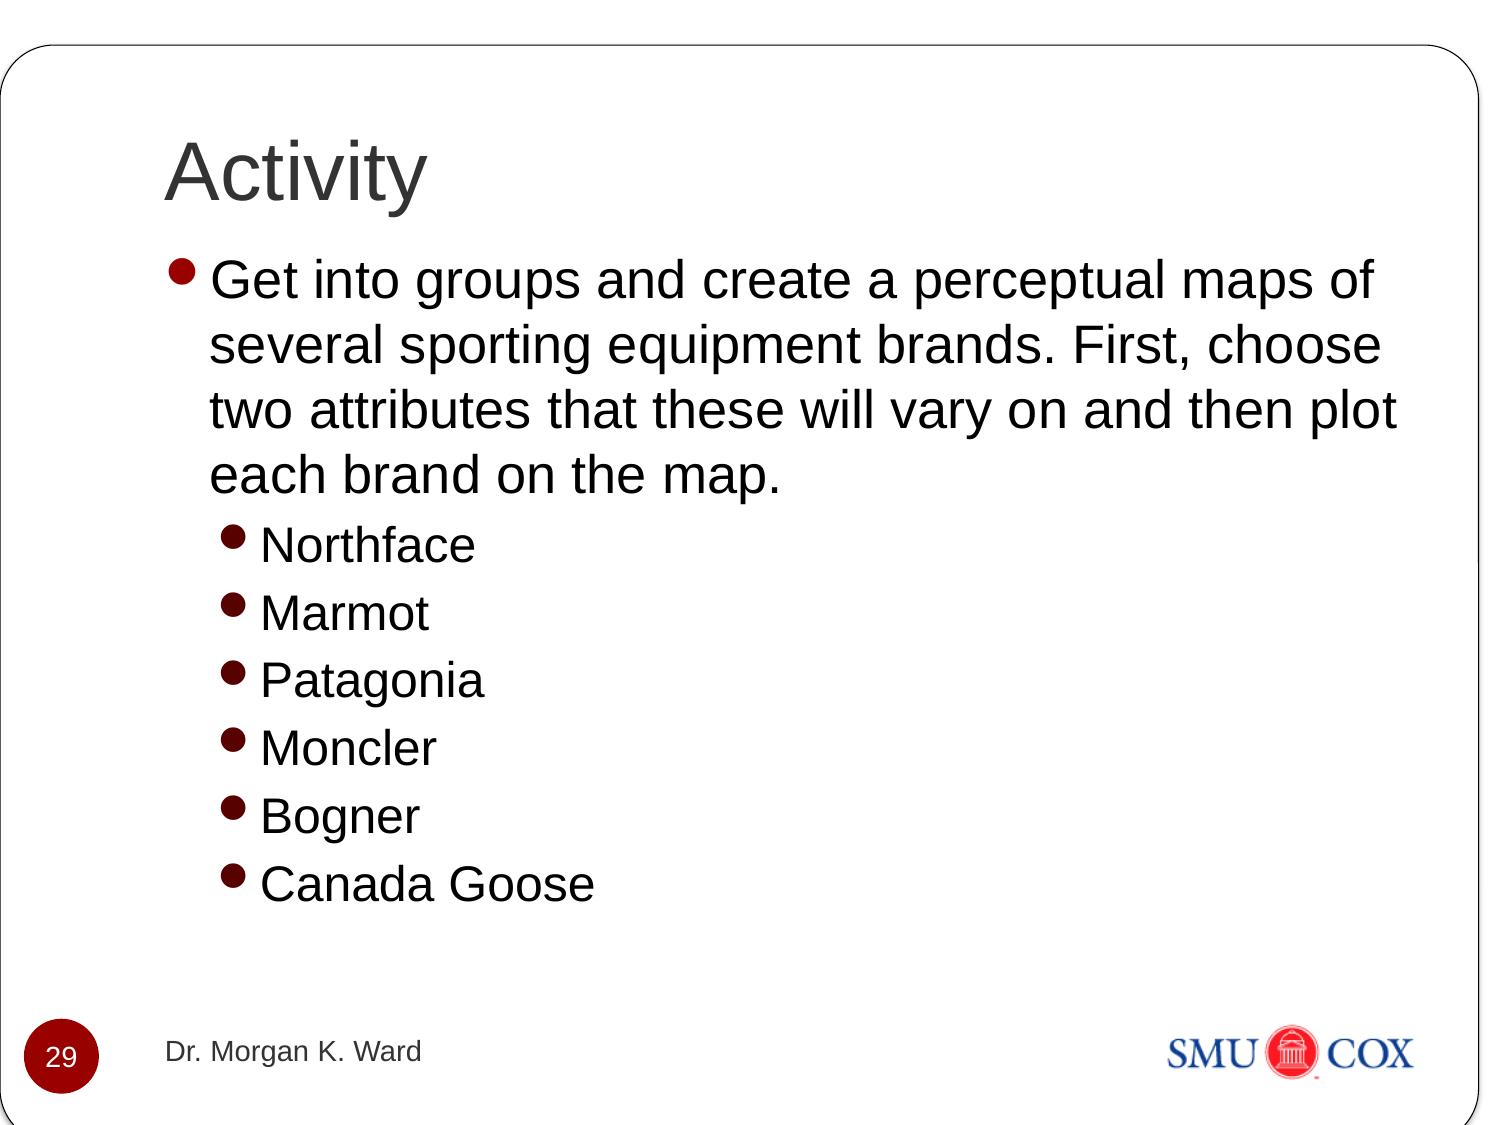

# Activity
Get into groups and create a perceptual maps of several sporting equipment brands. First, choose two attributes that these will vary on and then plot each brand on the map.
Northface
Marmot
Patagonia
Moncler
Bogner
Canada Goose
Dr. Morgan K. Ward
29